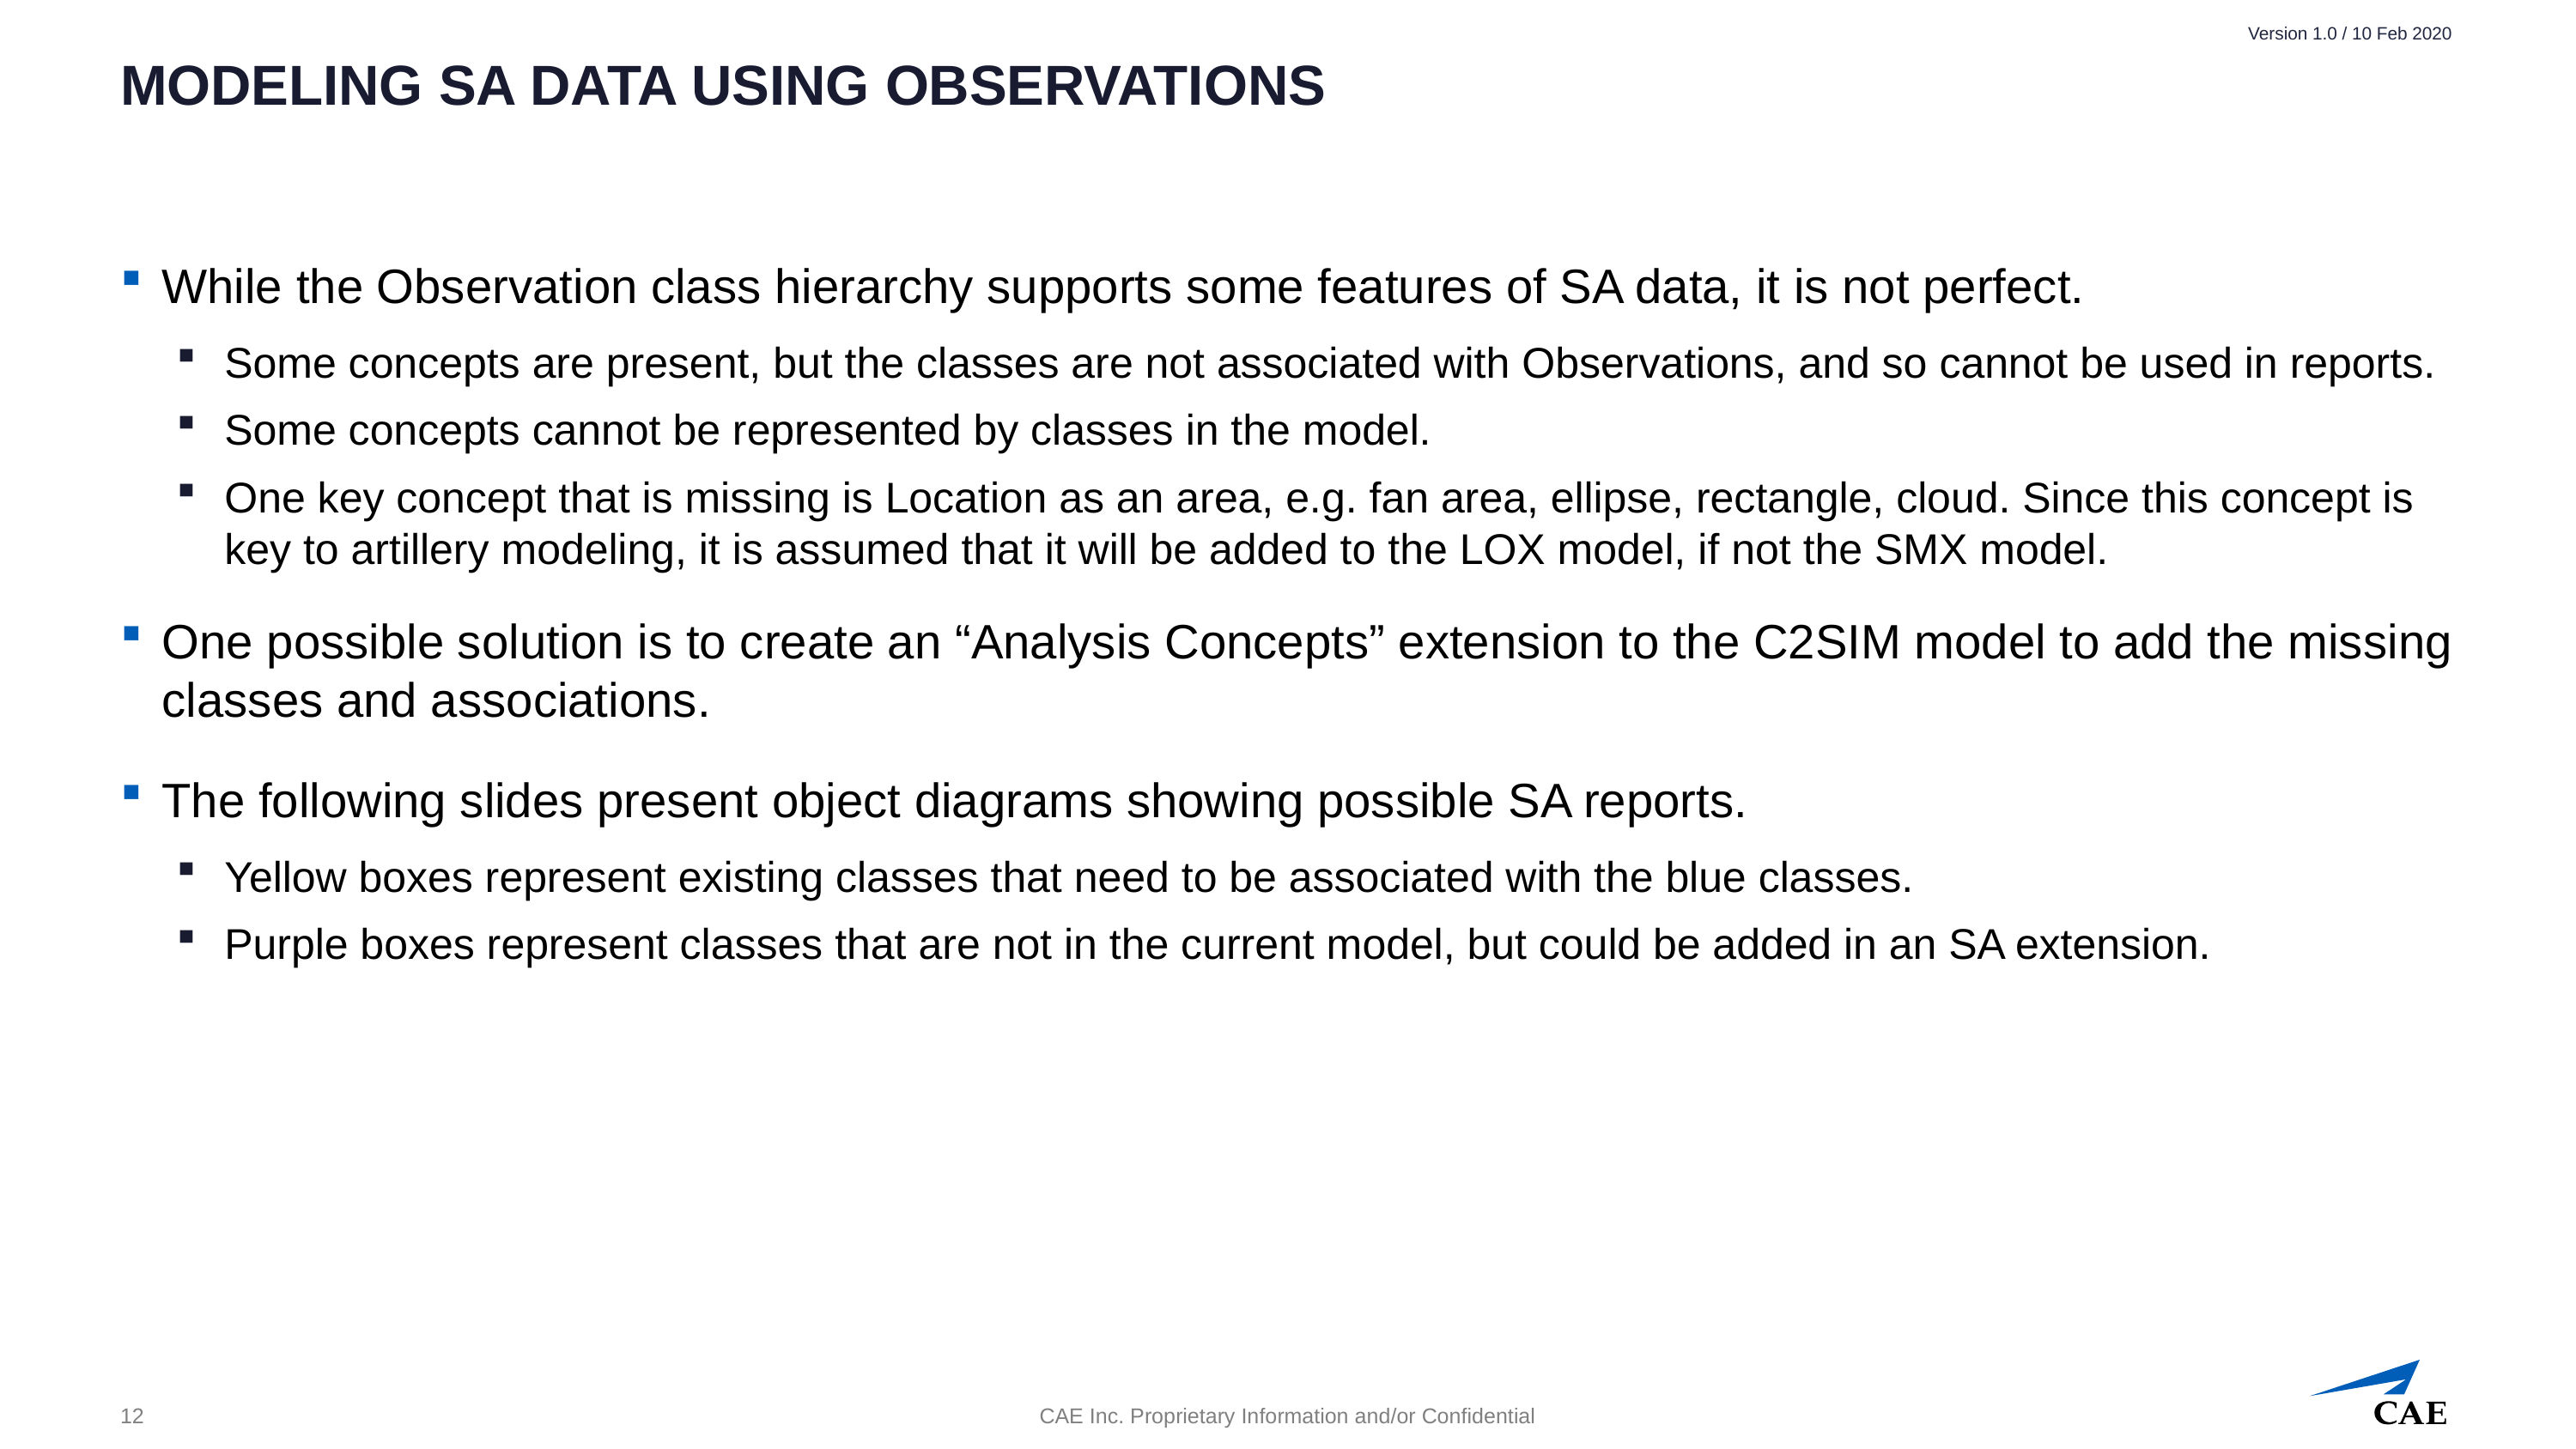

# Modeling SA data using Observations
While the Observation class hierarchy supports some features of SA data, it is not perfect.
Some concepts are present, but the classes are not associated with Observations, and so cannot be used in reports.
Some concepts cannot be represented by classes in the model.
One key concept that is missing is Location as an area, e.g. fan area, ellipse, rectangle, cloud. Since this concept is key to artillery modeling, it is assumed that it will be added to the LOX model, if not the SMX model.
One possible solution is to create an “Analysis Concepts” extension to the C2SIM model to add the missing classes and associations.
The following slides present object diagrams showing possible SA reports.
Yellow boxes represent existing classes that need to be associated with the blue classes.
Purple boxes represent classes that are not in the current model, but could be added in an SA extension.
12